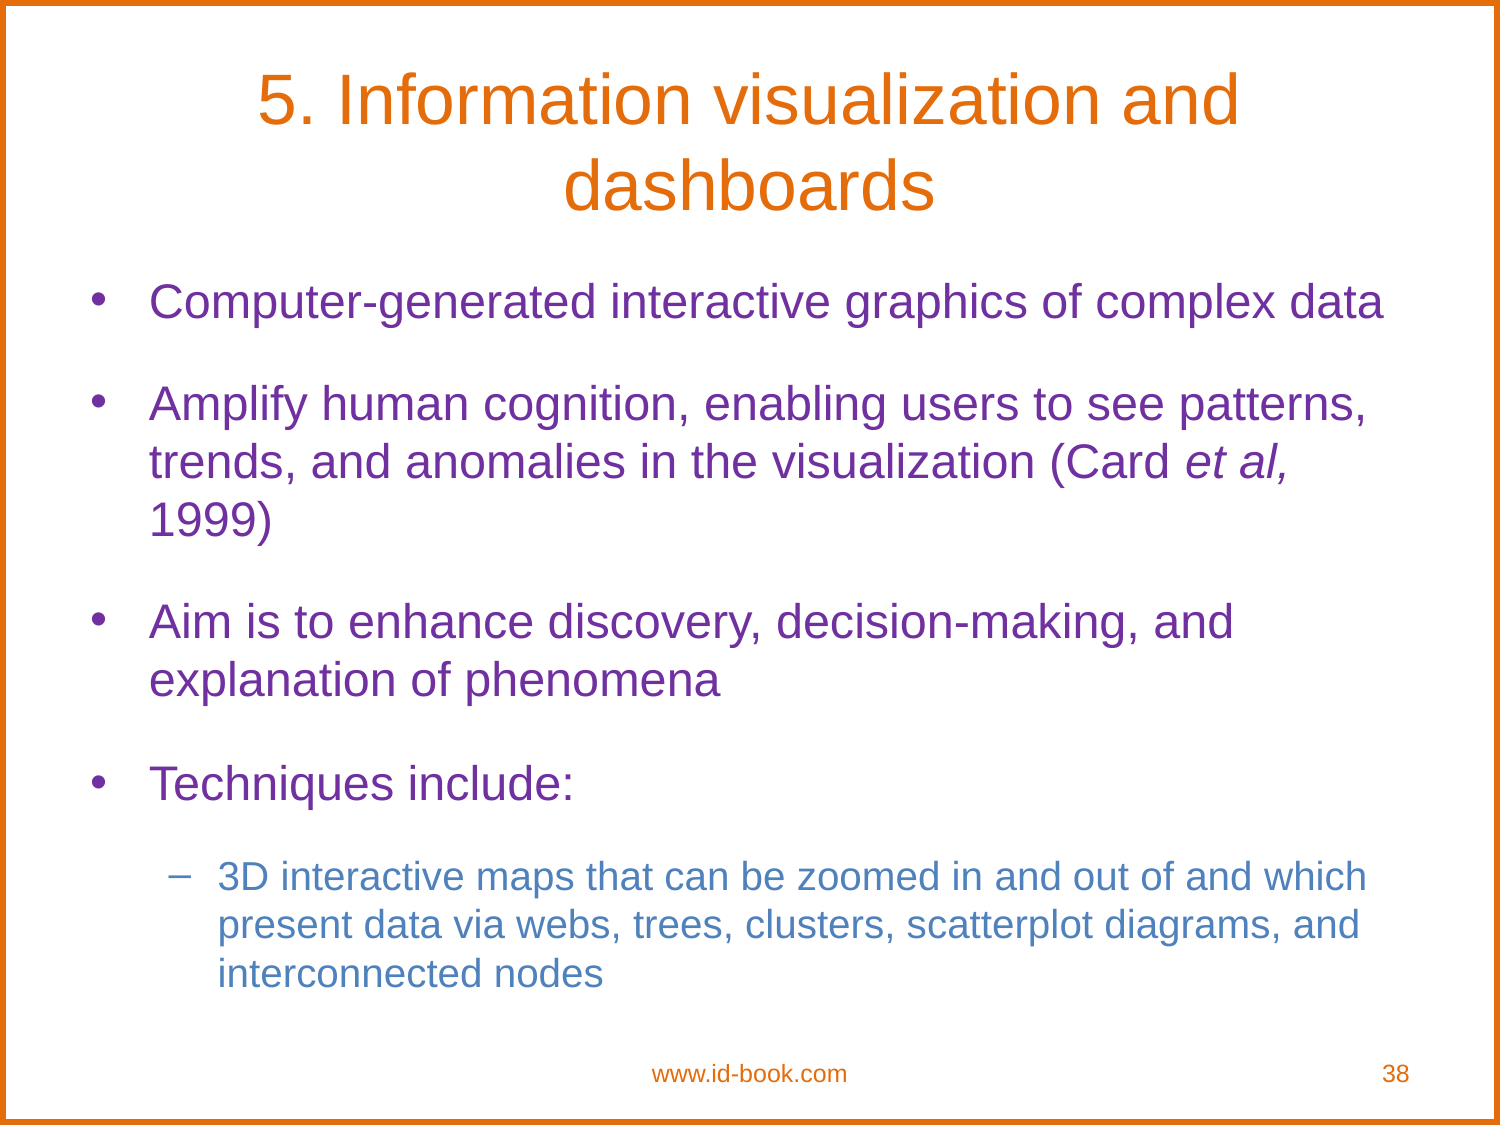

5. Information visualization and dashboards
Computer-generated interactive graphics of complex data

Amplify human cognition, enabling users to see patterns, trends, and anomalies in the visualization (Card et al, 1999)

Aim is to enhance discovery, decision-making, and explanation of phenomena

Techniques include:

3D interactive maps that can be zoomed in and out of and which present data via webs, trees, clusters, scatterplot diagrams, and interconnected nodes
www.id-book.com
38